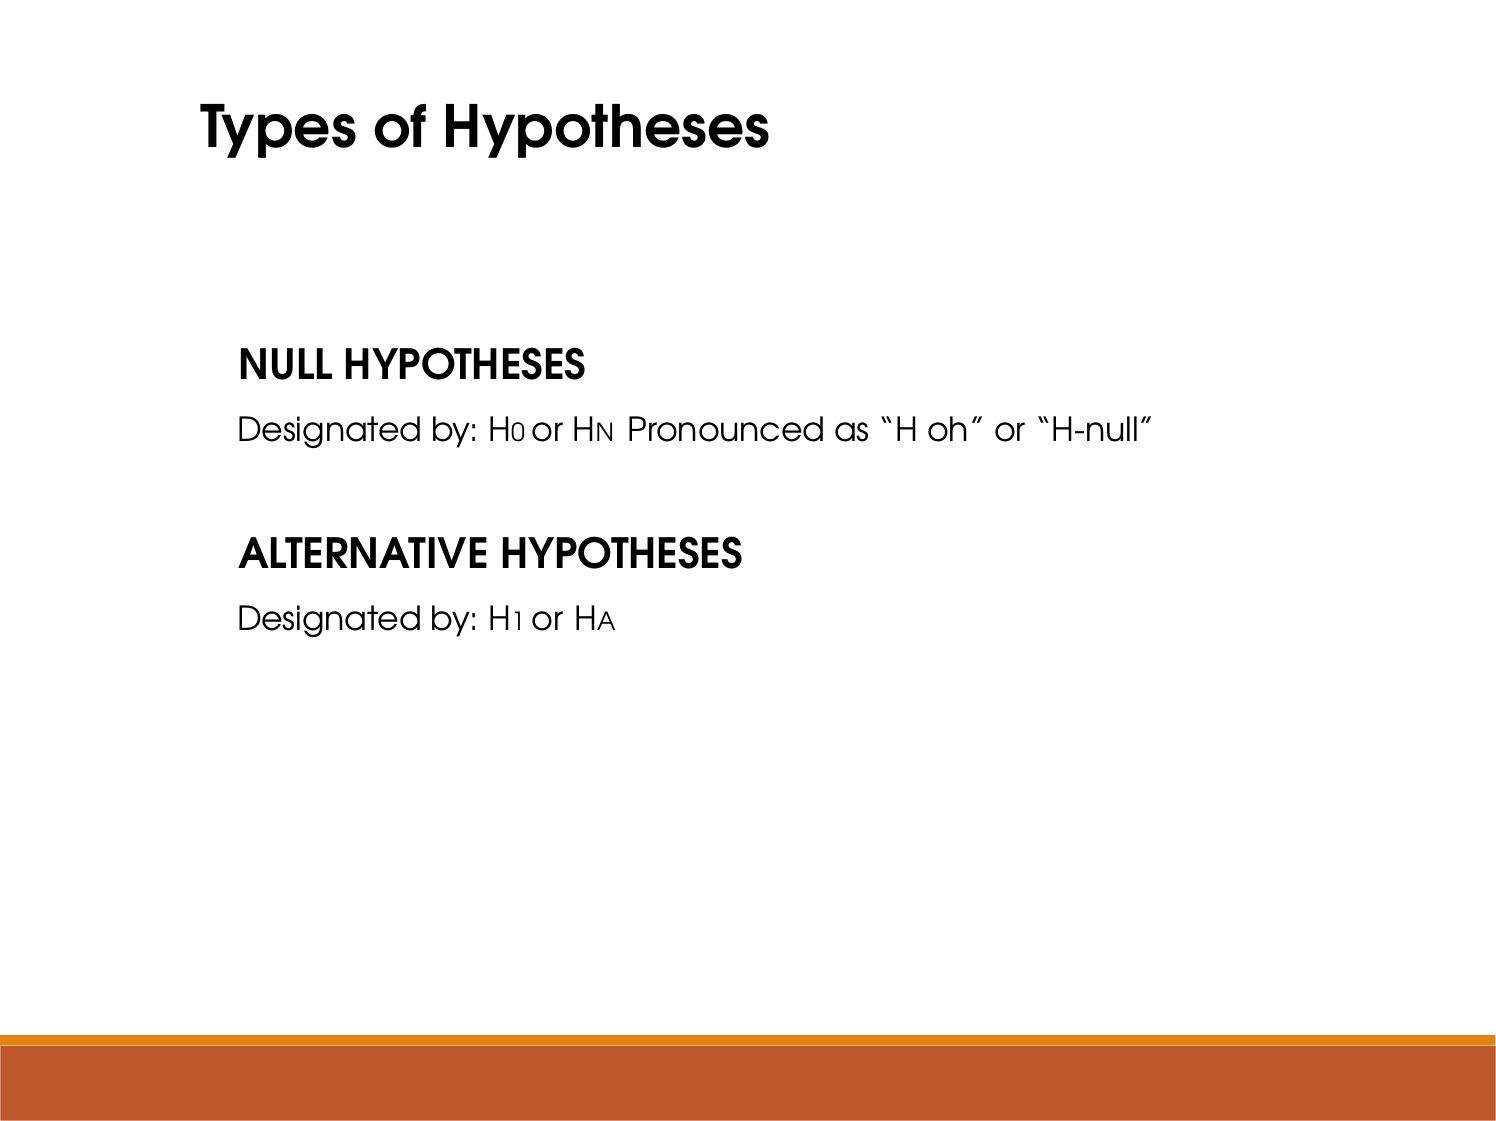

Types of Hypotheses
NULL HYPOTHESES
Designated by: H0 or HN  Pronounced as “H oh” or “H-null”

ALTERNATIVE HYPOTHESES
Designated by: H1 or HA